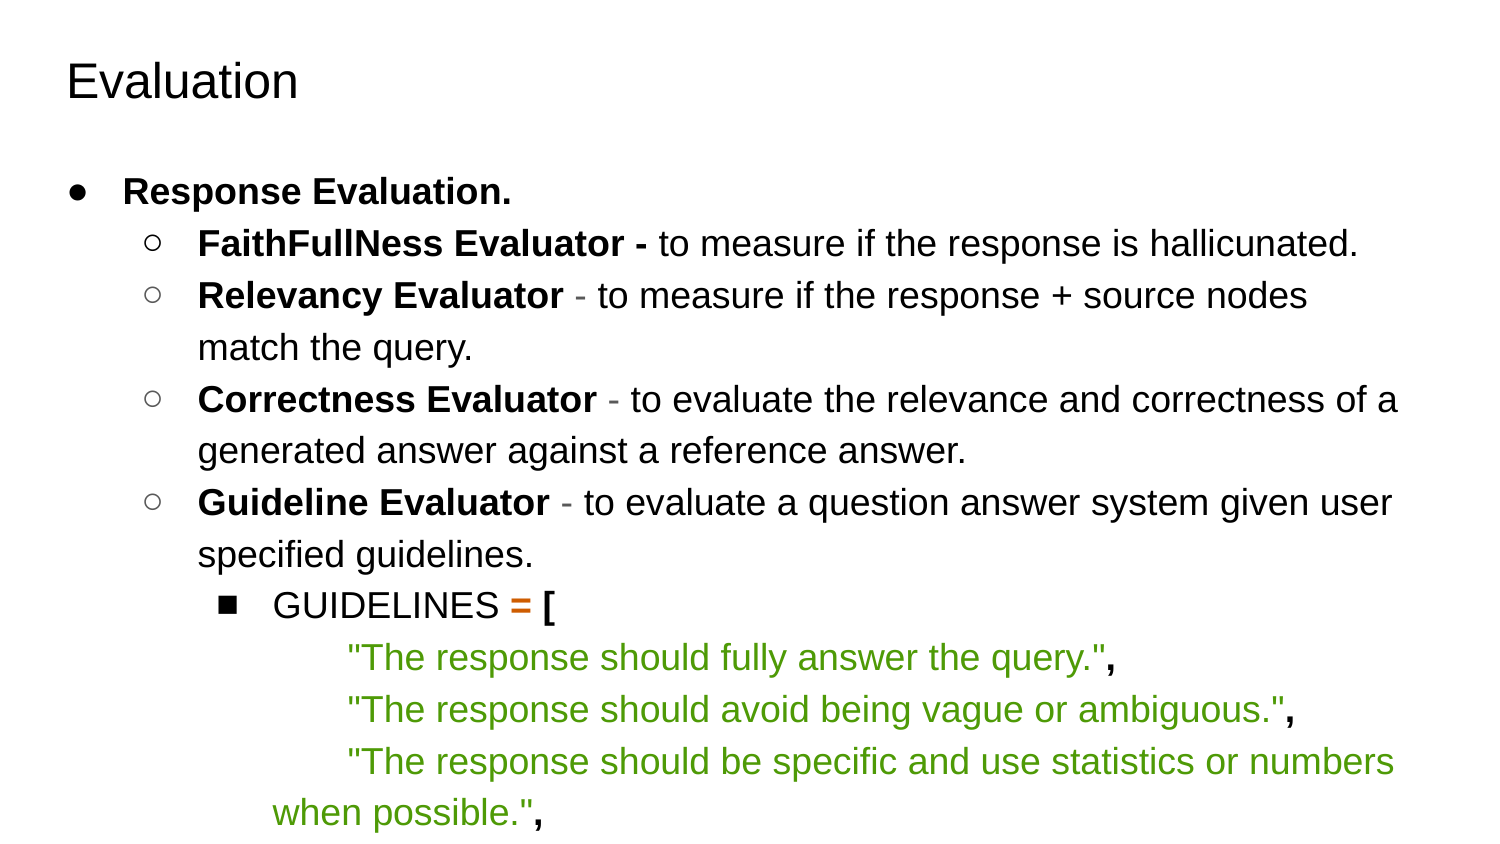

# Evaluation
Response Evaluation.
FaithFullNess Evaluator - to measure if the response is hallicunated.
Relevancy Evaluator - to measure if the response + source nodes match the query.
Correctness Evaluator - to evaluate the relevance and correctness of a generated answer against a reference answer.
Guideline Evaluator - to evaluate a question answer system given user specified guidelines.
GUIDELINES = [
"The response should fully answer the query.",
"The response should avoid being vague or ambiguous.",
"The response should be specific and use statistics or numbers when possible.",
]